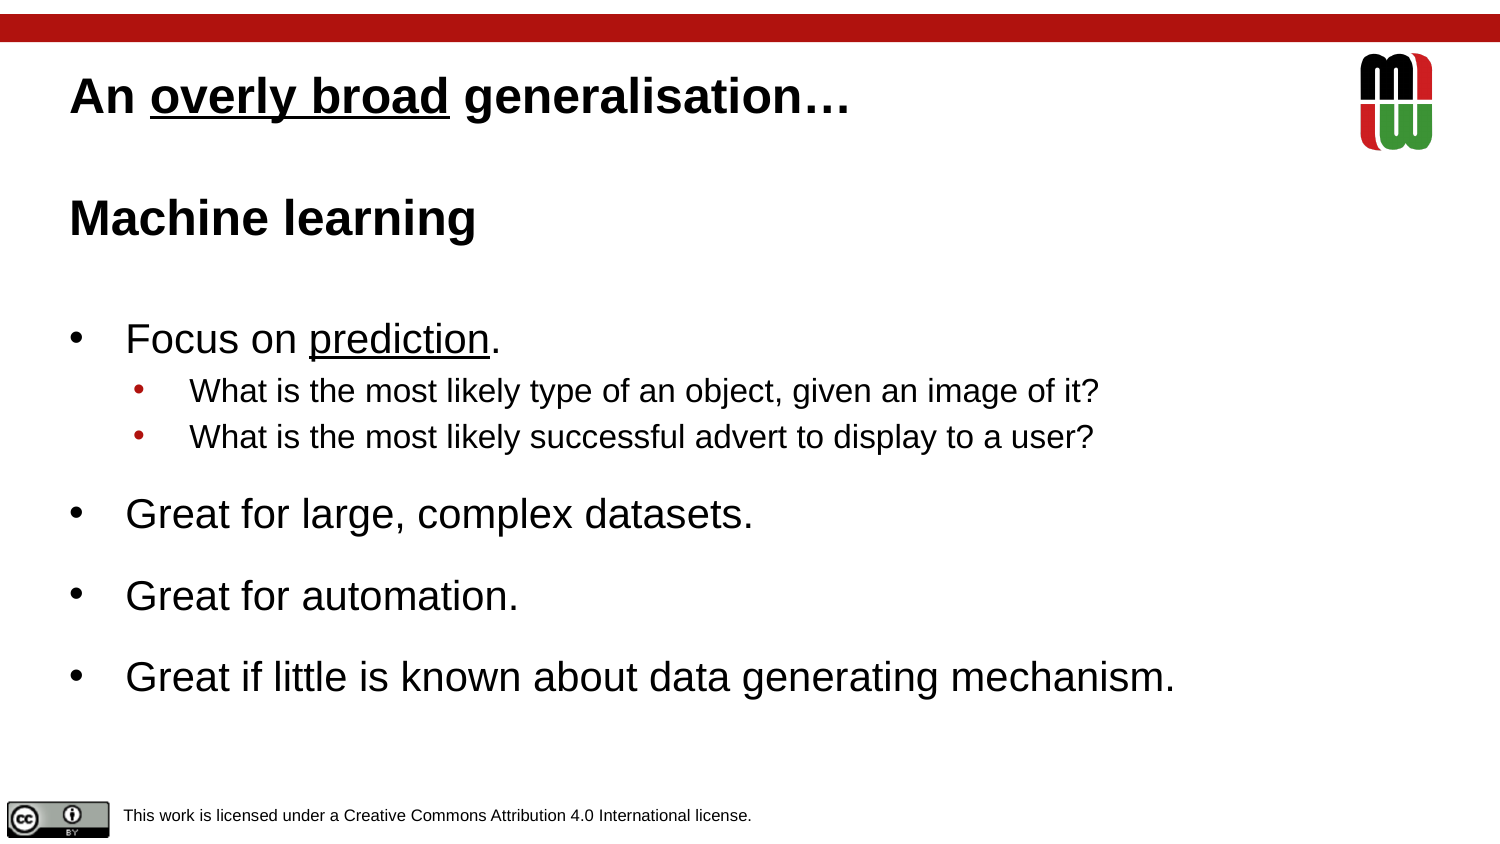

# An overly broad generalisation…
Machine learning

Focus on prediction.
What is the most likely type of an object, given an image of it?
What is the most likely successful advert to display to a user?

Great for large, complex datasets.

Great for automation.

Great if little is known about data generating mechanism.